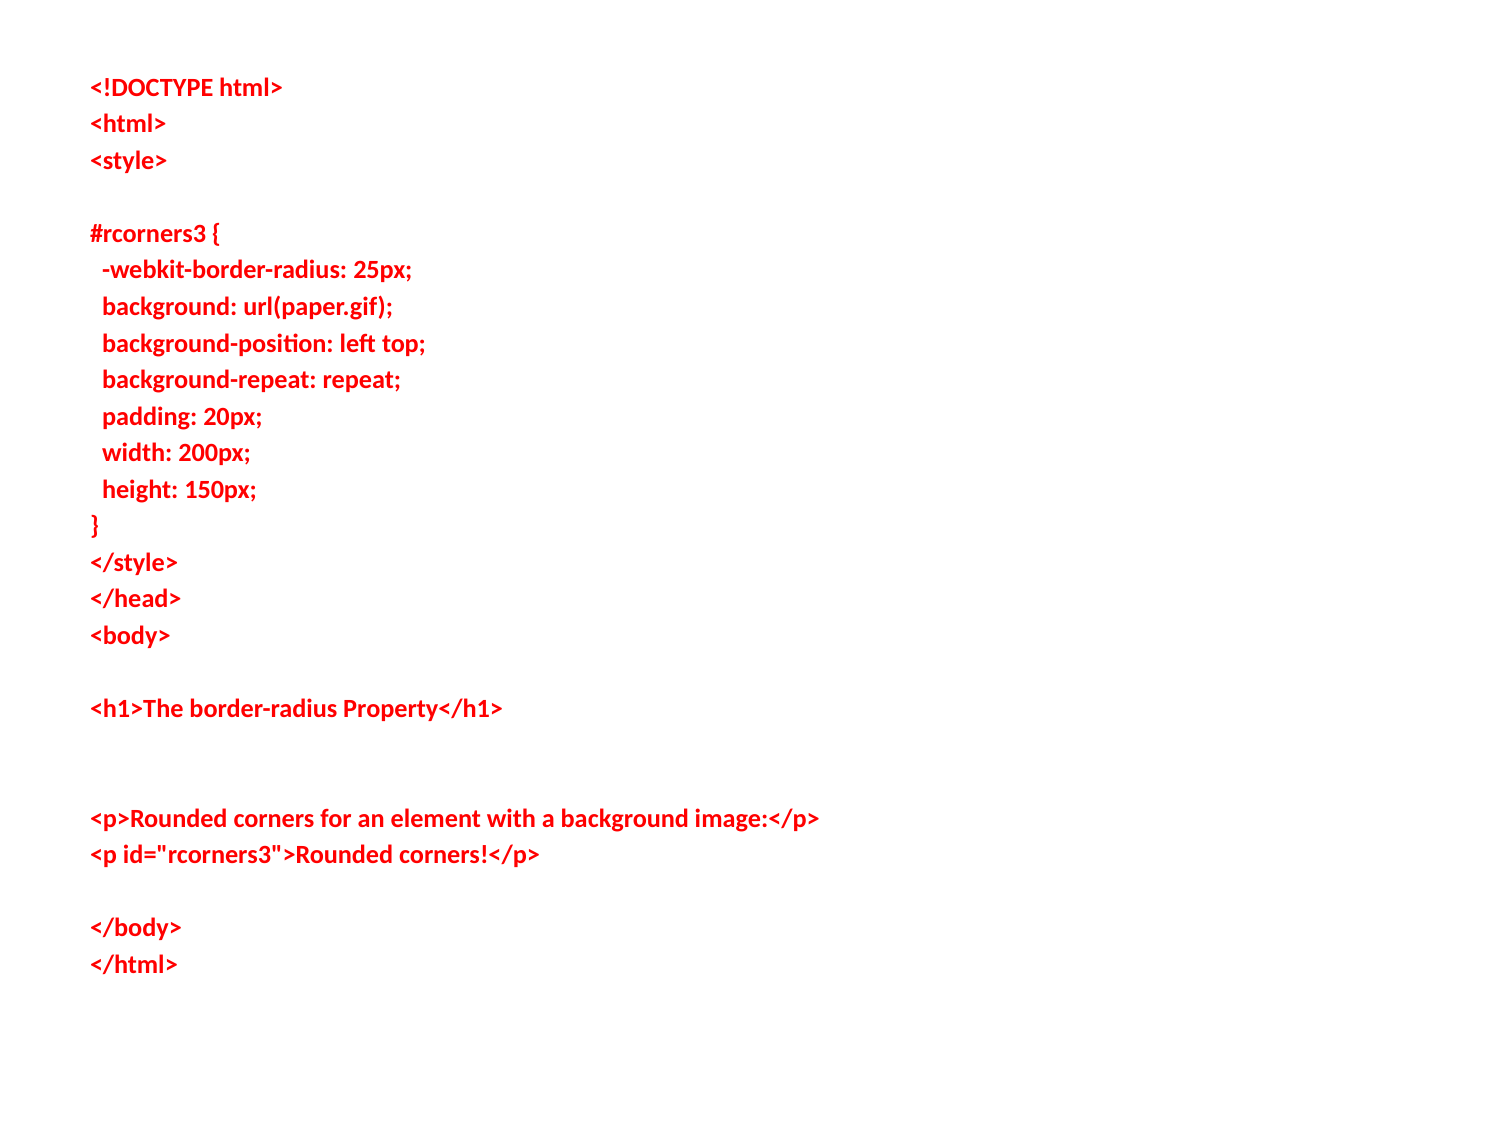

<!DOCTYPE html>
<html>
<style>

#rcorners3 {
  -webkit-border-radius: 25px;
  background: url(paper.gif);
  background-position: left top;
  background-repeat: repeat;
  padding: 20px;
  width: 200px;
  height: 150px;
}
</style>
</head>
<body>

<h1>The border-radius Property</h1>

<p>Rounded corners for an element with a background image:</p>
<p id="rcorners3">Rounded corners!</p>

</body>
</html>